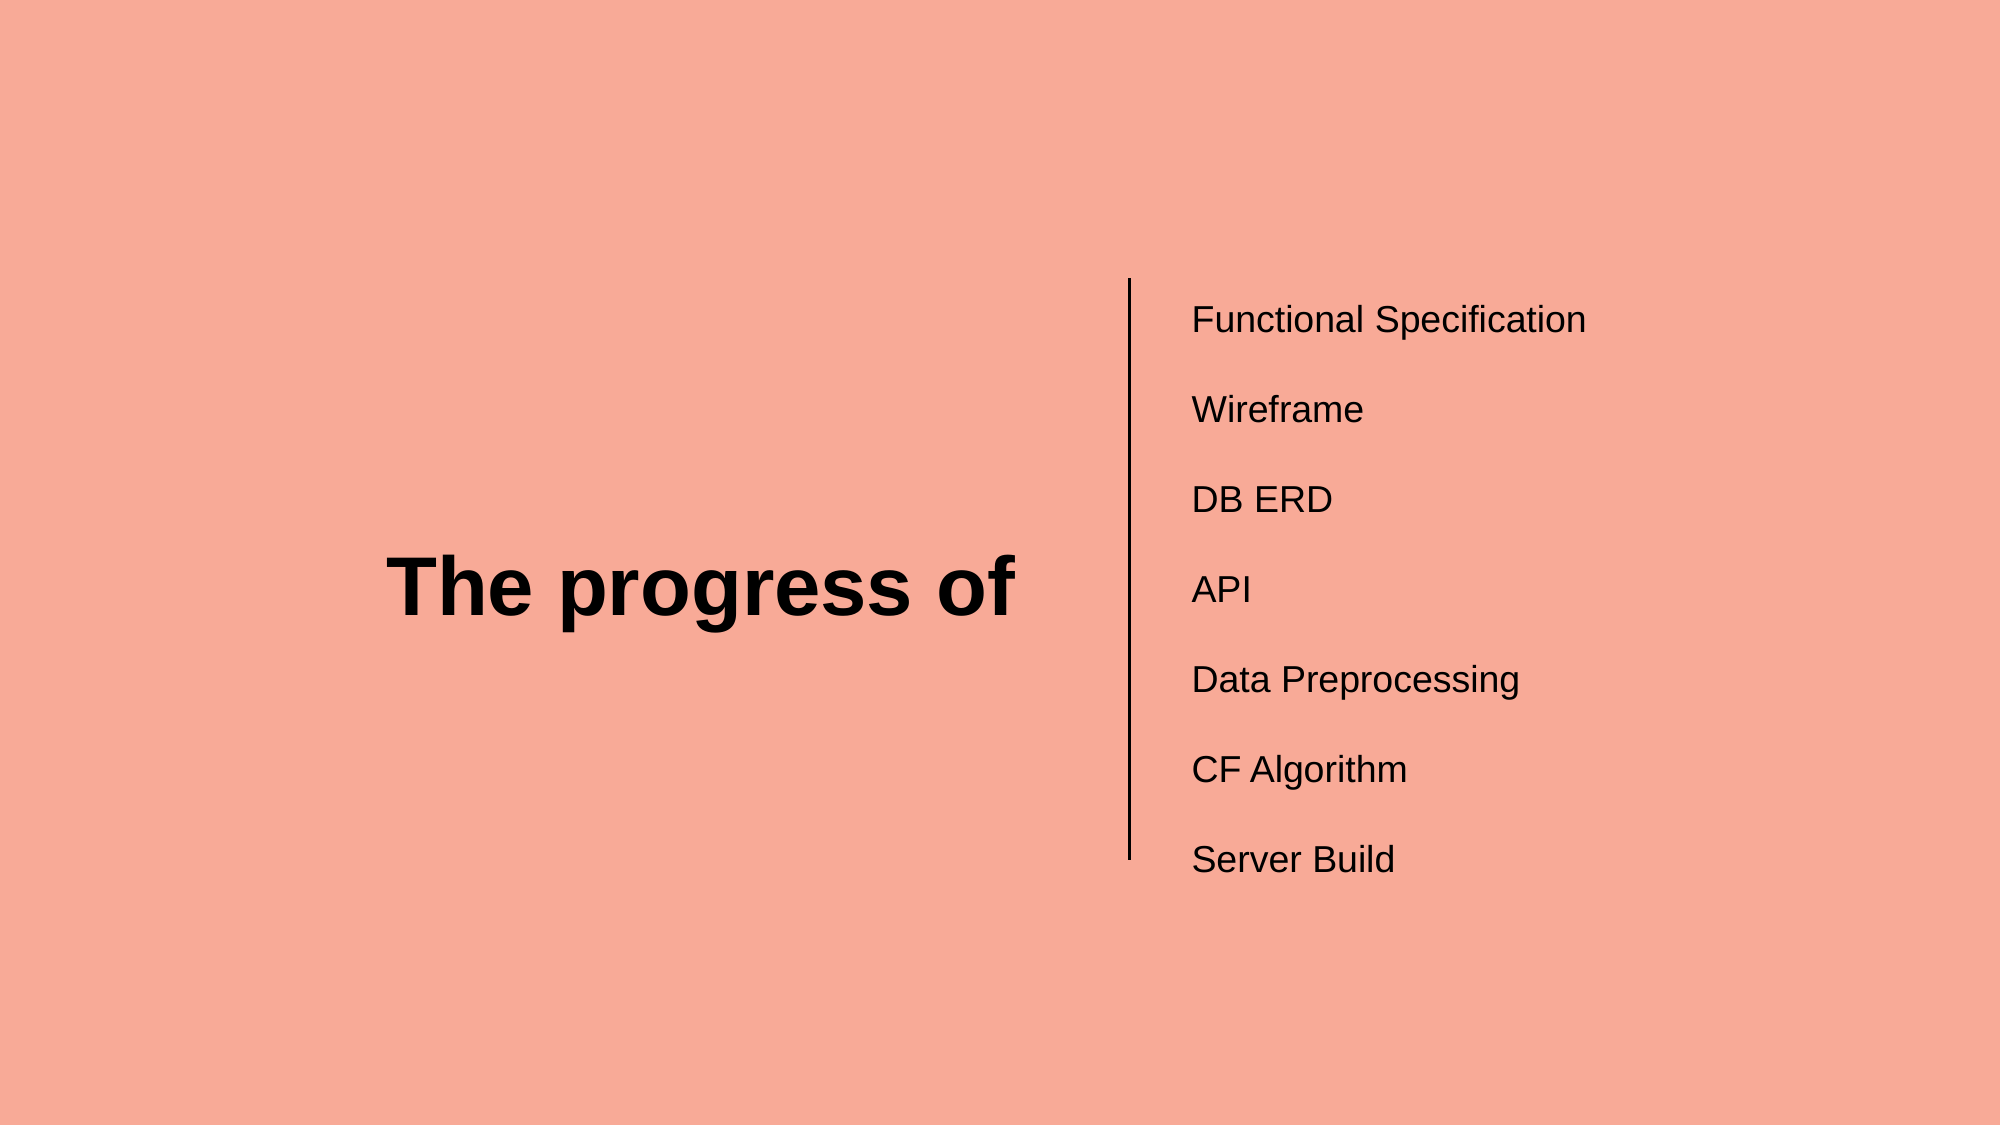

Functional Specification
Wireframe
DB ERD
API
Data Preprocessing
CF Algorithm
Server Build
The progress of